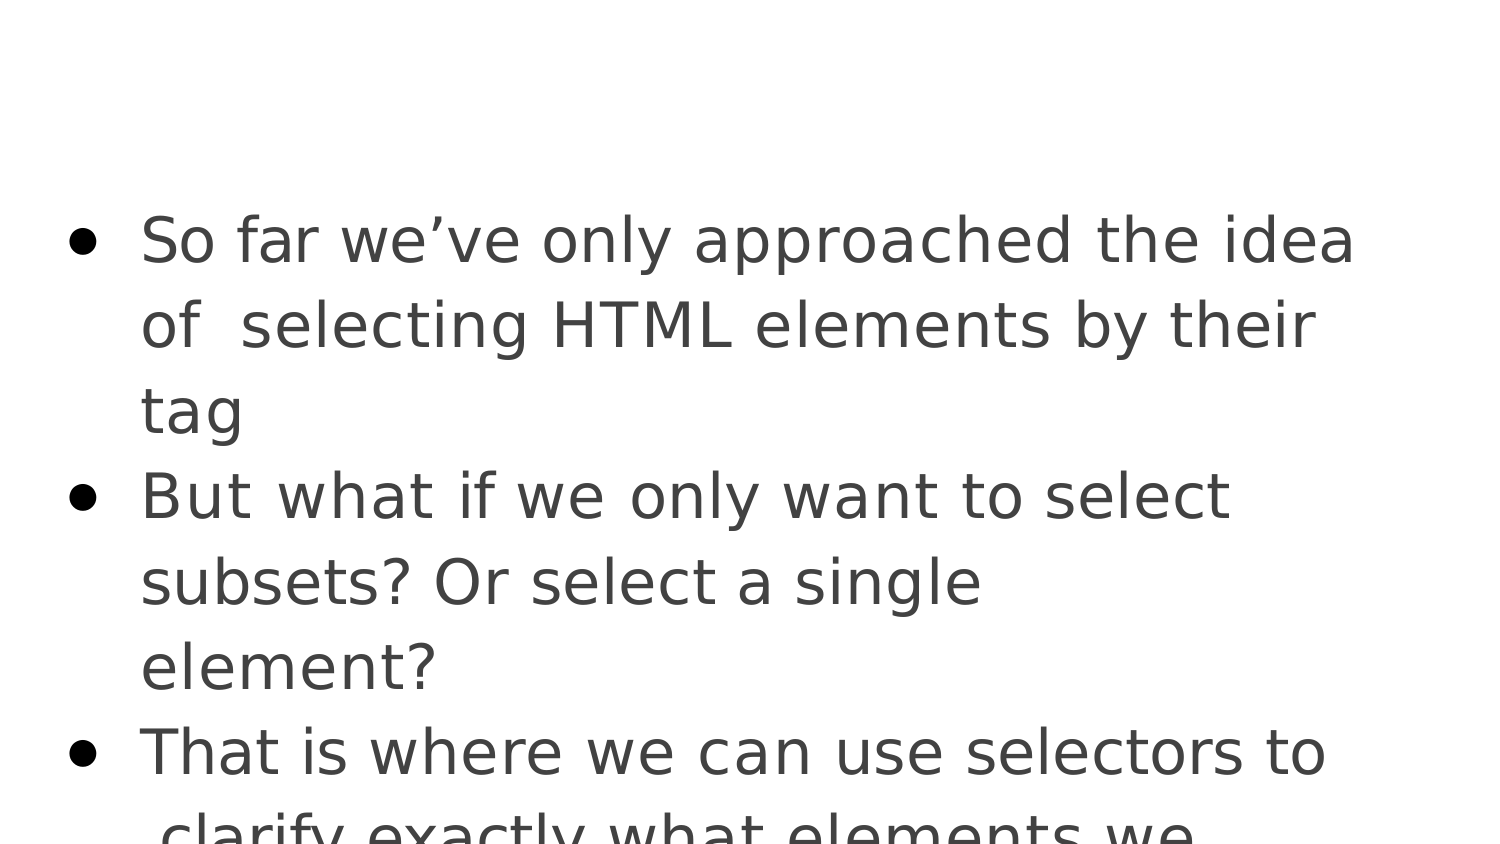

So far we’ve only approached the idea of  selecting HTML elements by their tag
But what if we only want to select  subsets? Or select a single element?
That is where we can use selectors to  clarify exactly what elements we want